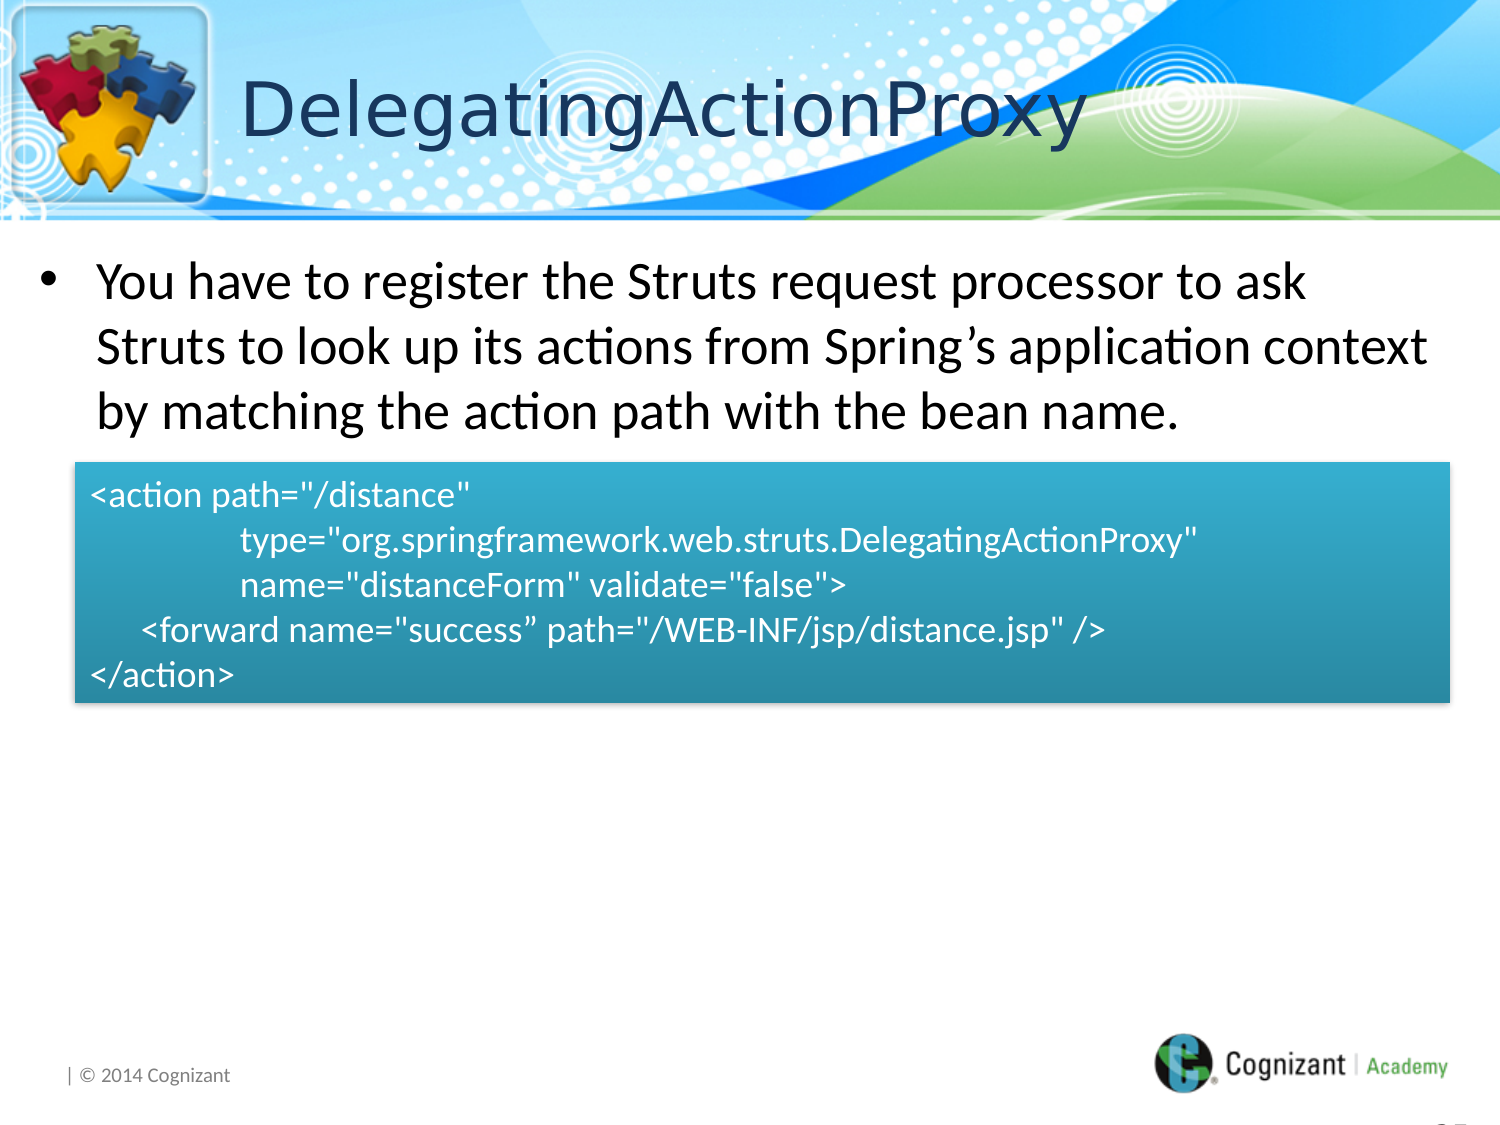

# DelegatingActionProxy
You have to register the Struts request processor to ask Struts to look up its actions from Spring’s application context by matching the action path with the bean name.

<action path="/distance"
	type="org.springframework.web.struts.DelegatingActionProxy"
	name="distanceForm" validate="false">
      <forward name="success” path="/WEB-INF/jsp/distance.jsp" />
</action>
353